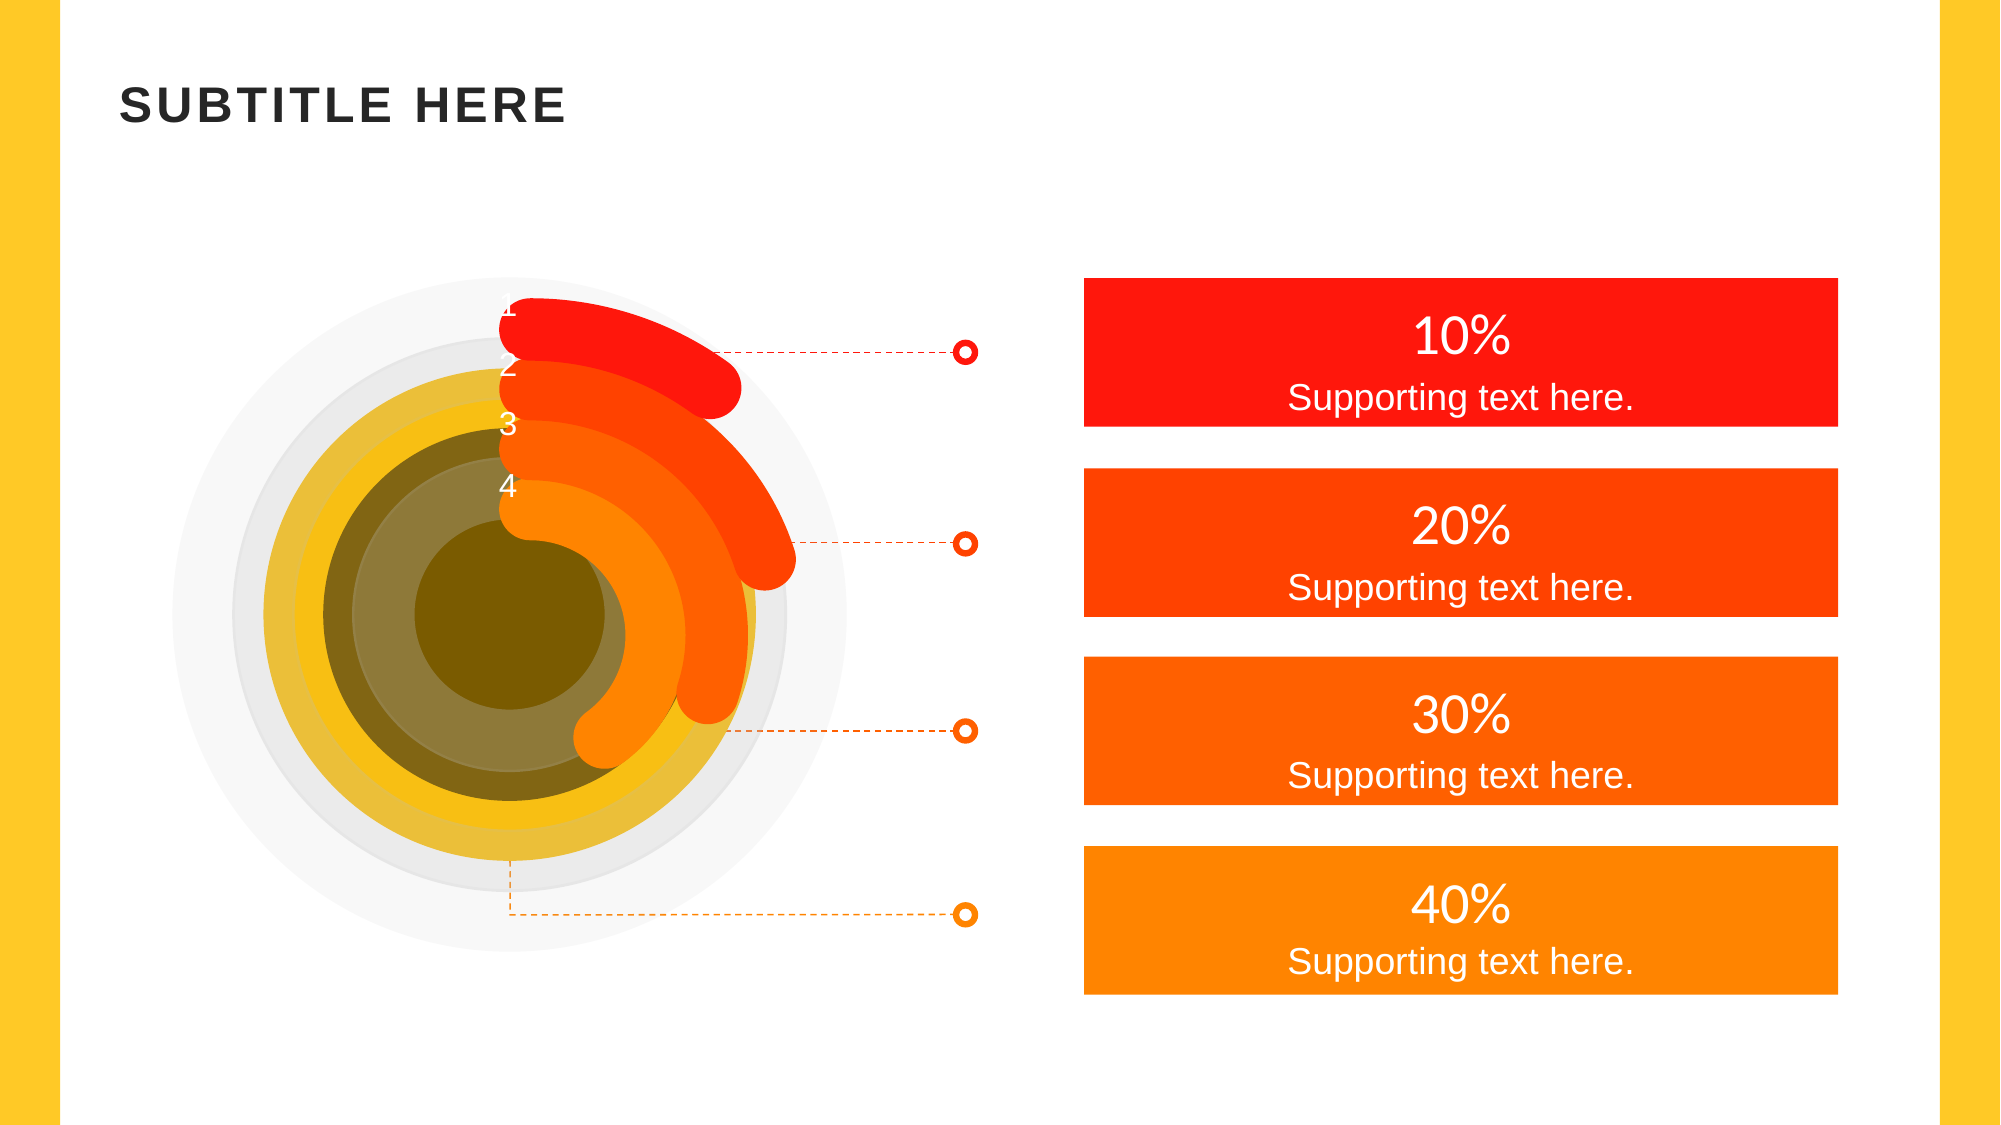

# SUBTITLE HERE

1
10%

2
Supporting text here.

3

4

20%

Supporting text here.

30%

Supporting text here.

40%

Supporting text here.